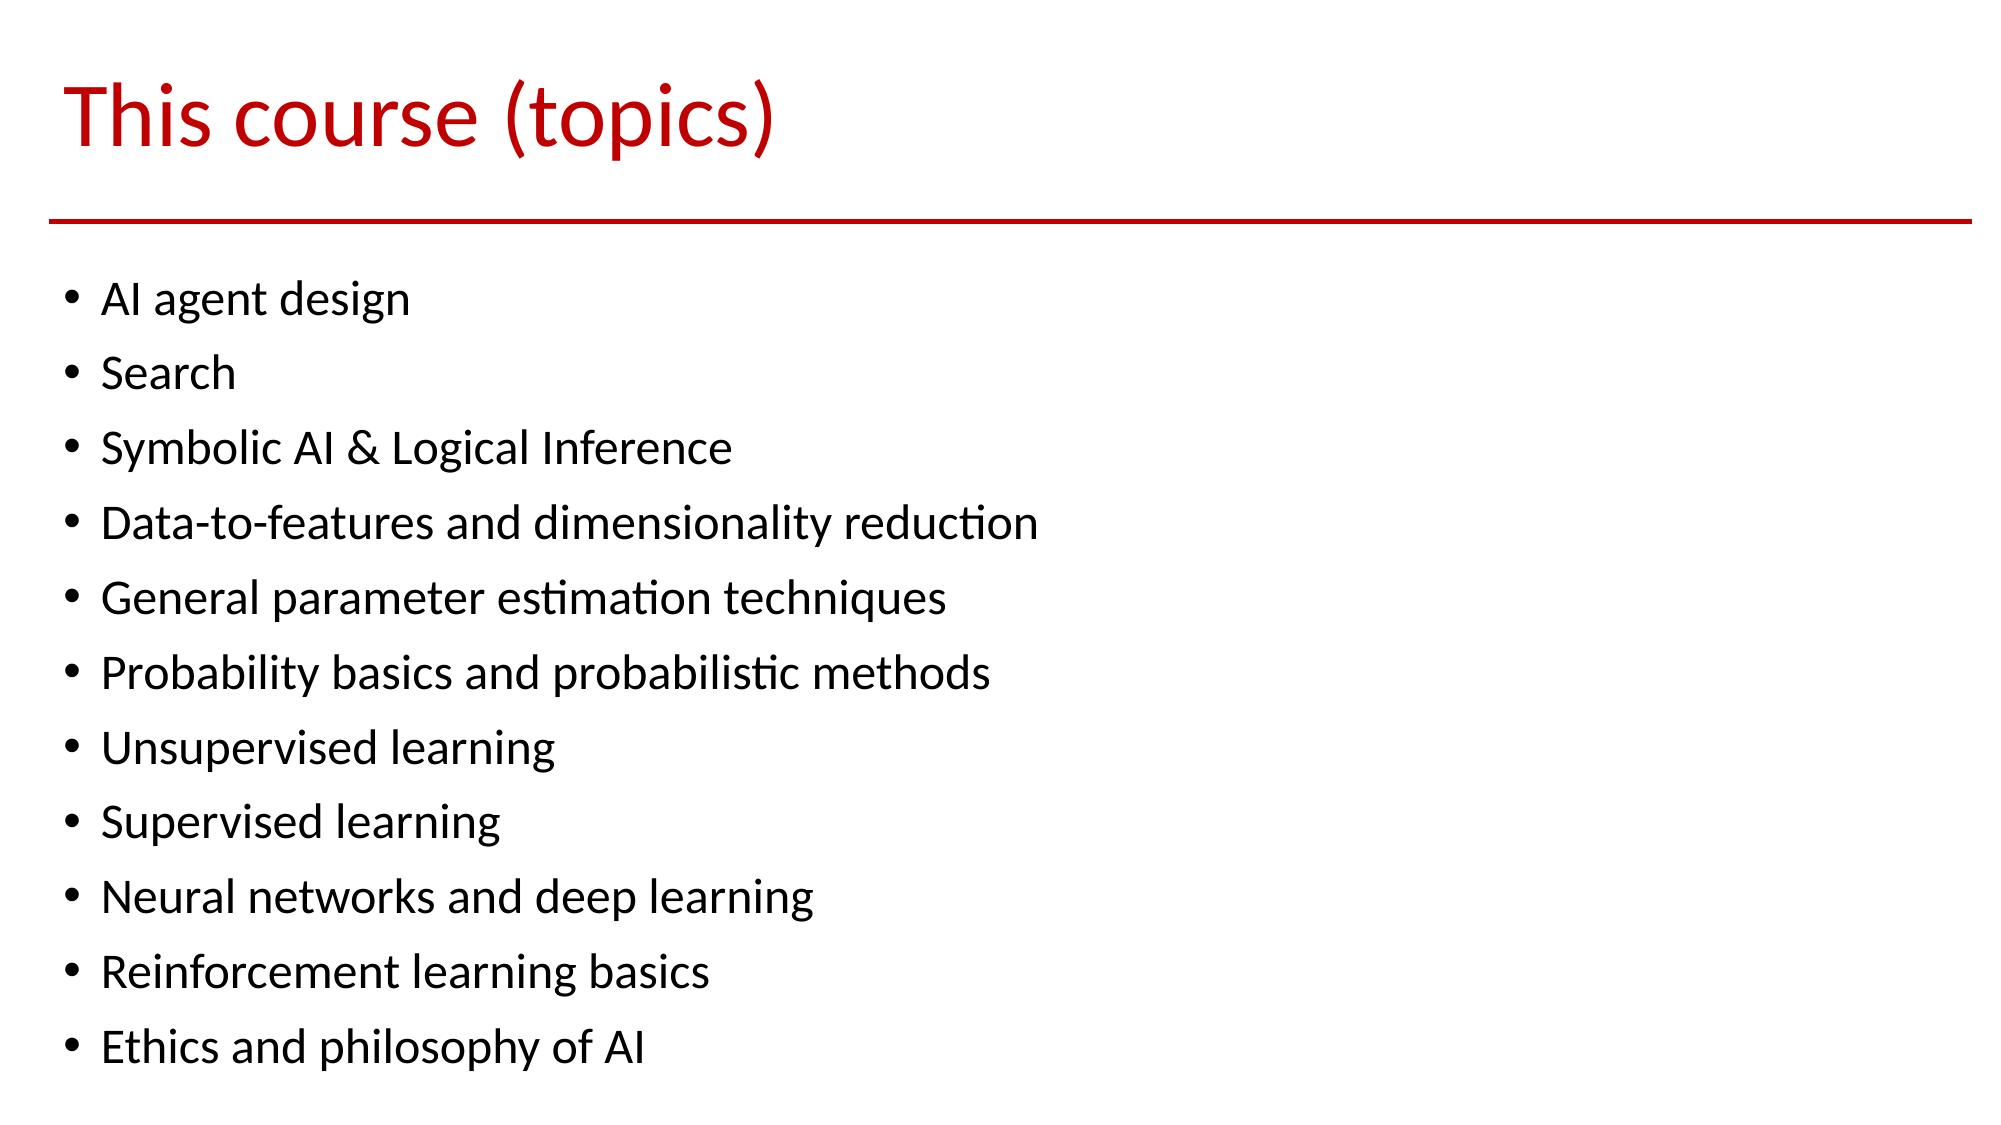

# This course (topics)
AI agent design
Search
Symbolic AI & Logical Inference
Data-to-features and dimensionality reduction
General parameter estimation techniques
Probability basics and probabilistic methods
Unsupervised learning
Supervised learning
Neural networks and deep learning
Reinforcement learning basics
Ethics and philosophy of AI